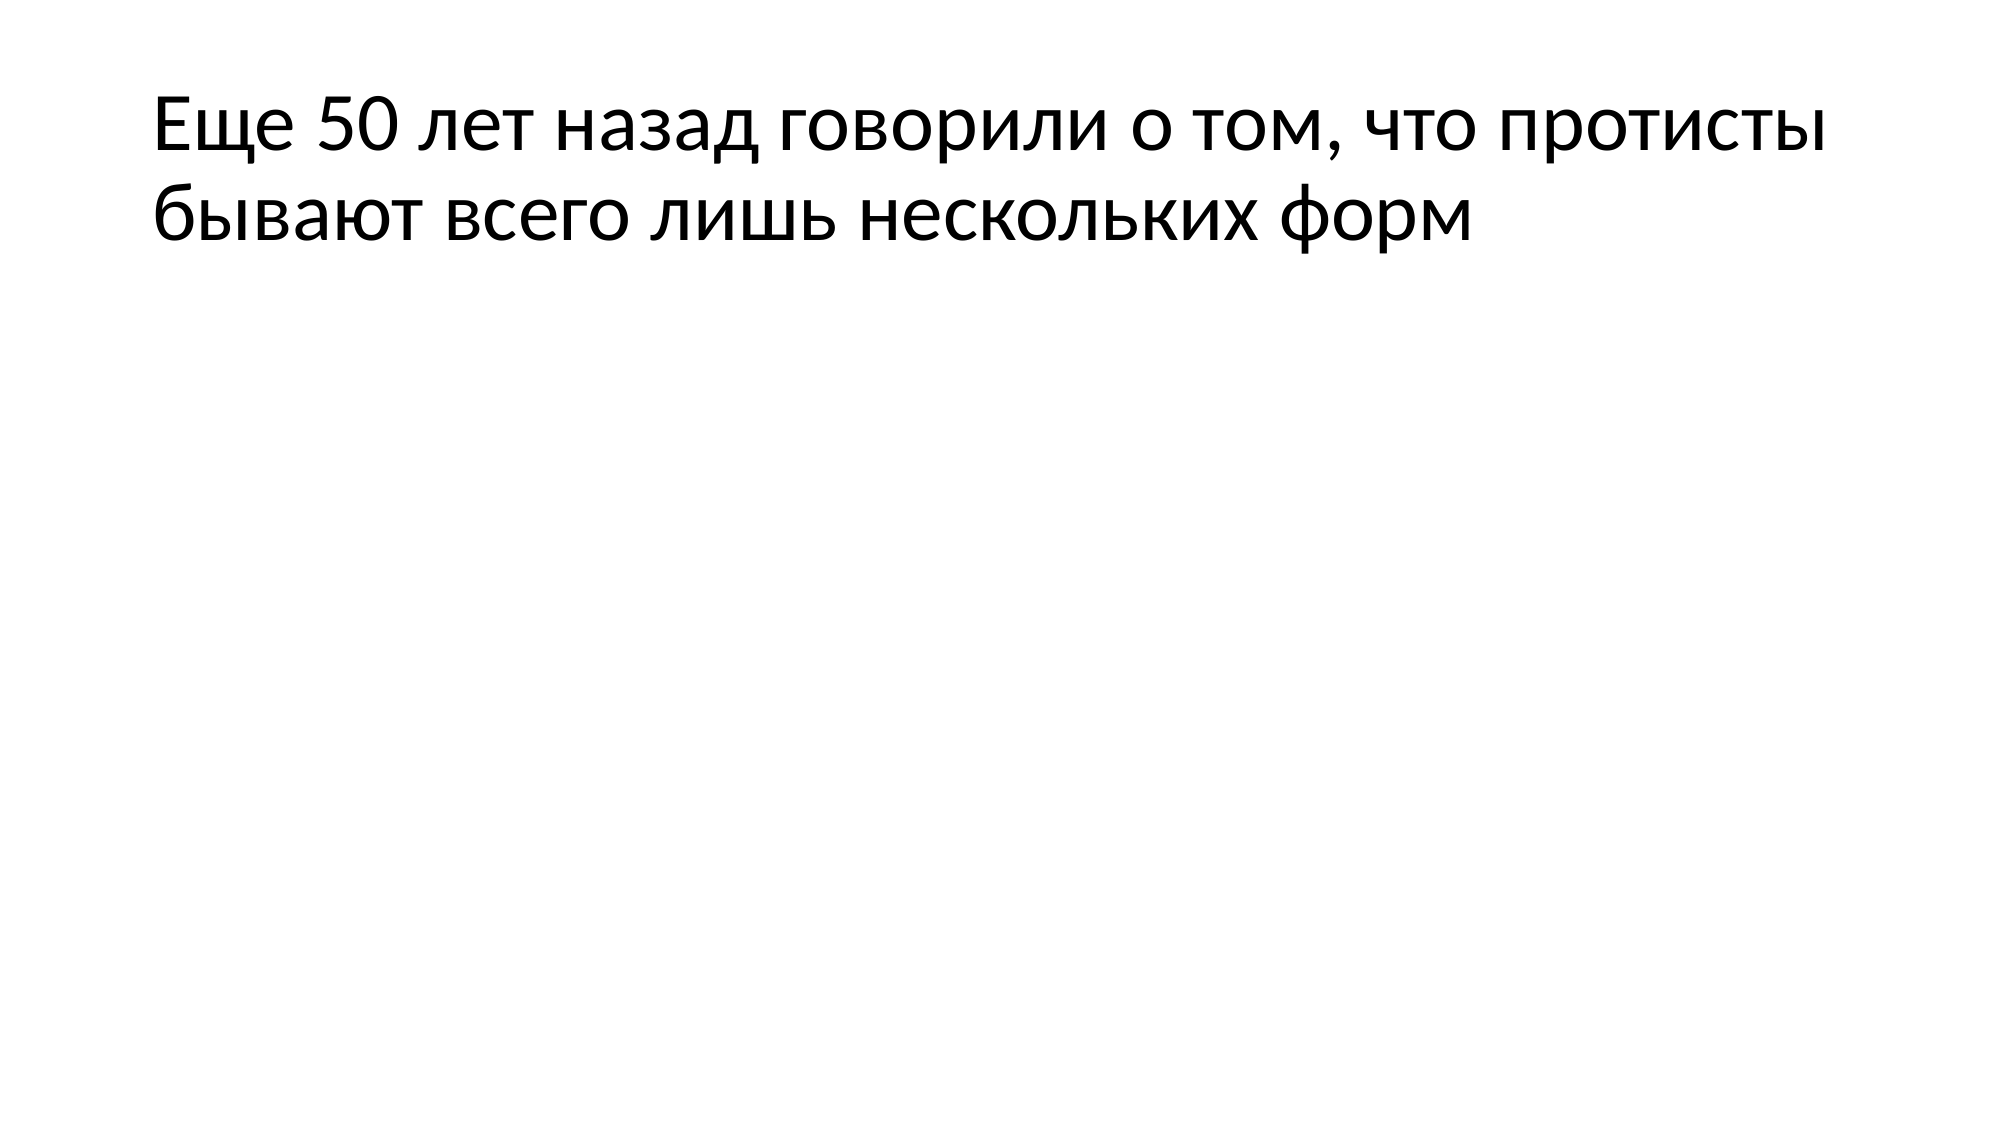

# Еще 50 лет назад говорили о том, что протисты бывают всего лишь нескольких форм